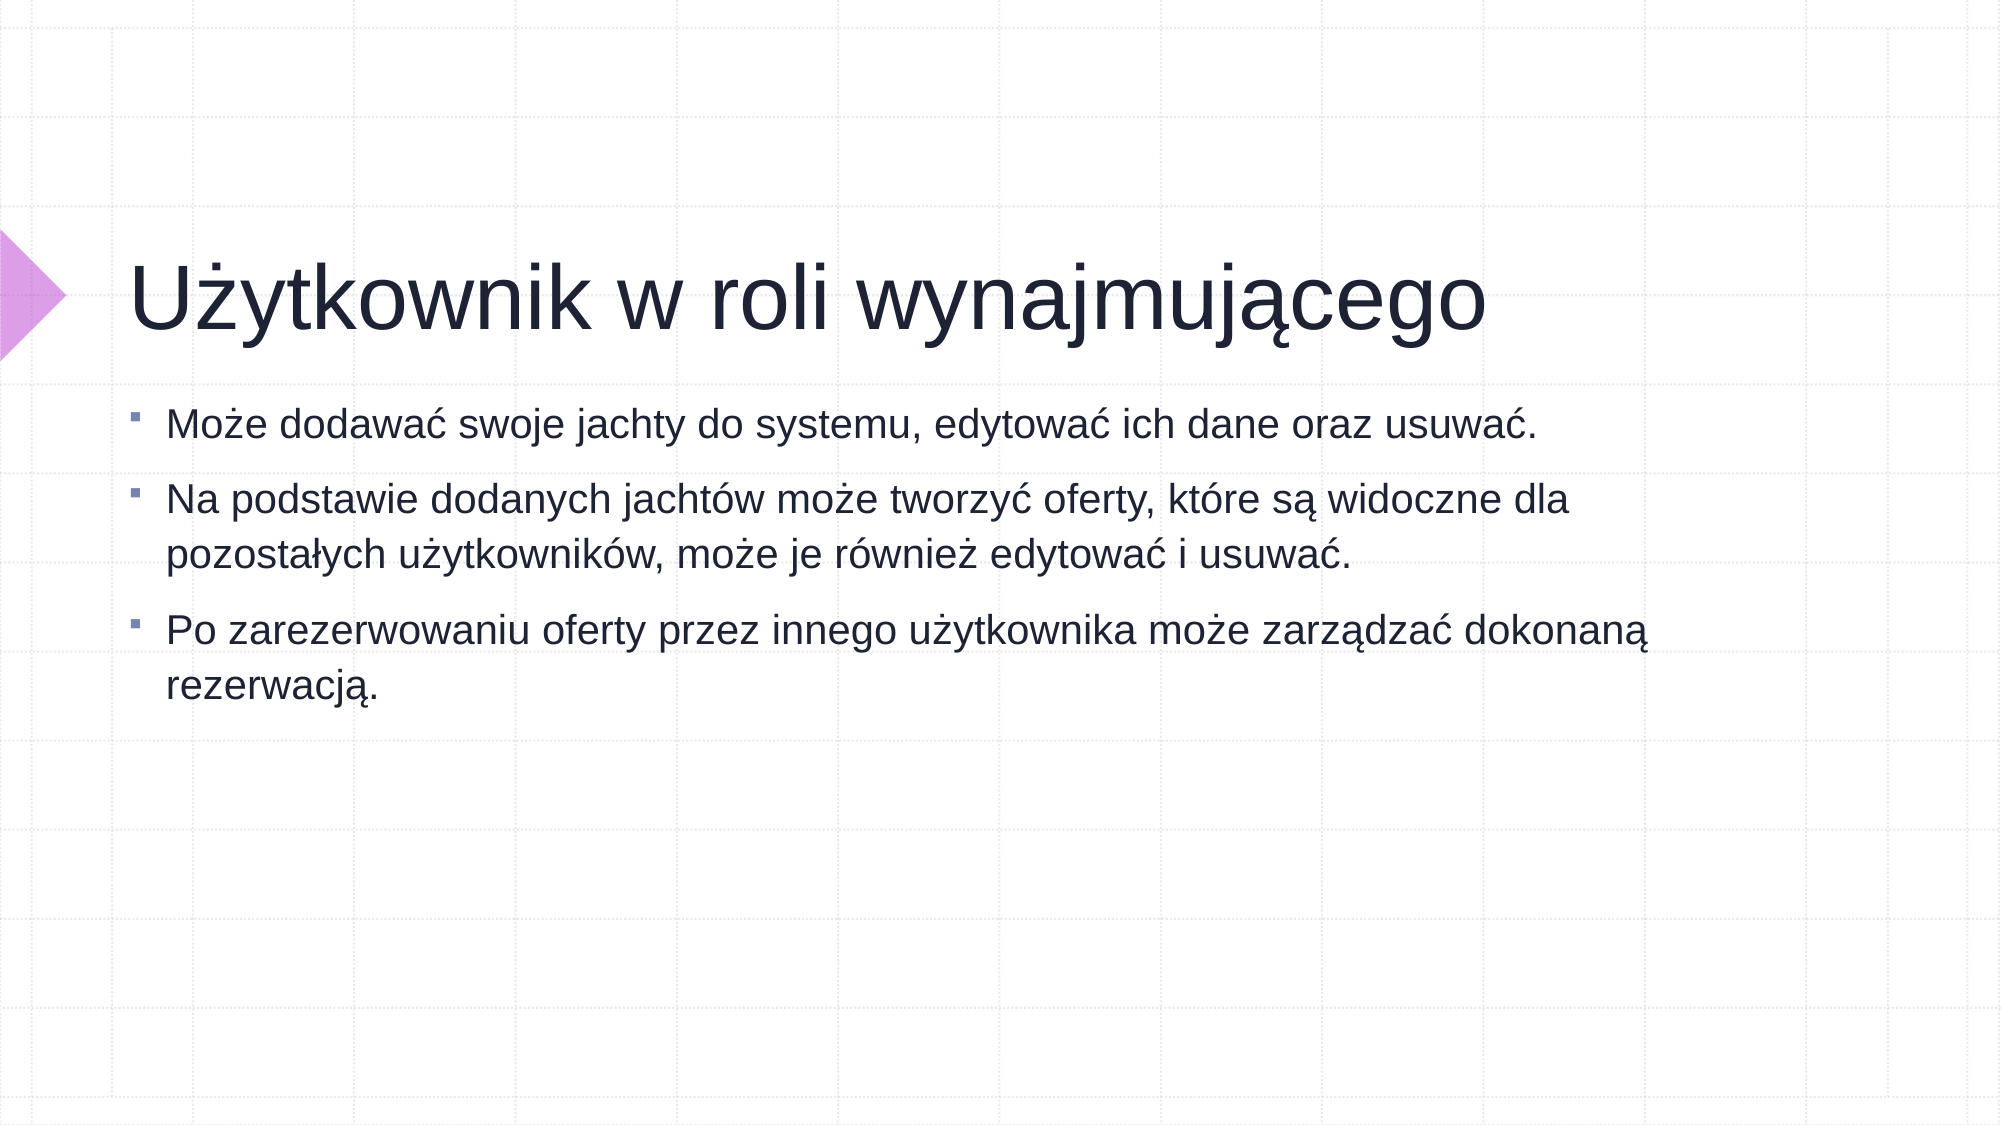

# Użytkownik w roli wynajmującego
Może dodawać swoje jachty do systemu, edytować ich dane oraz usuwać.
Na podstawie dodanych jachtów może tworzyć oferty, które są widoczne dla pozostałych użytkowników, może je również edytować i usuwać.
Po zarezerwowaniu oferty przez innego użytkownika może zarządzać dokonaną rezerwacją.